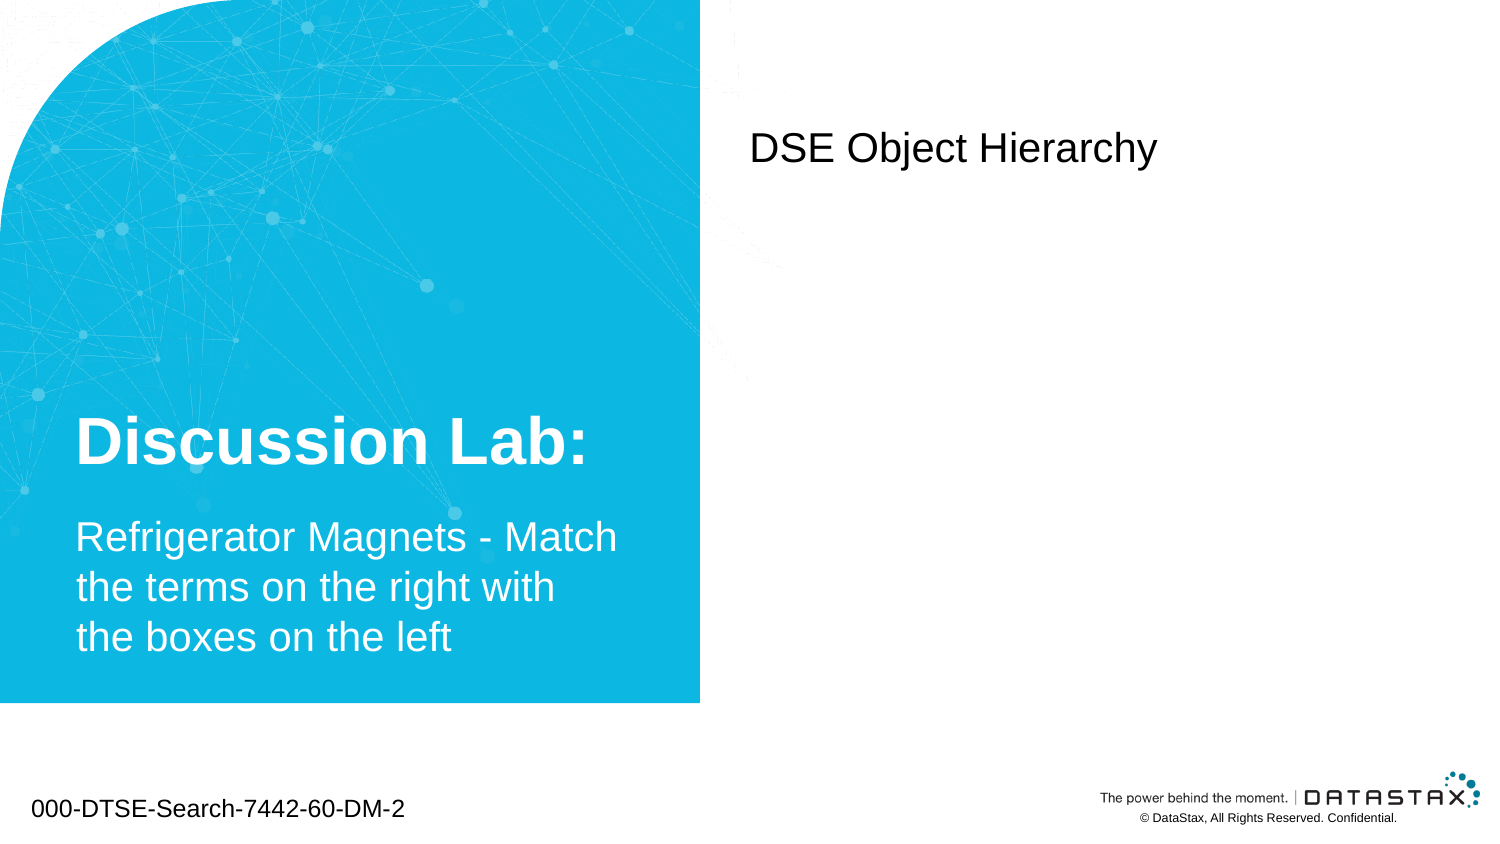

DSE Object Hierarchy
# Discussion Lab:
Refrigerator Magnets - Match the terms on the right with the boxes on the left
000-DTSE-Search-7442-60-DM-2
© DataStax, All Rights Reserved. Confidential.